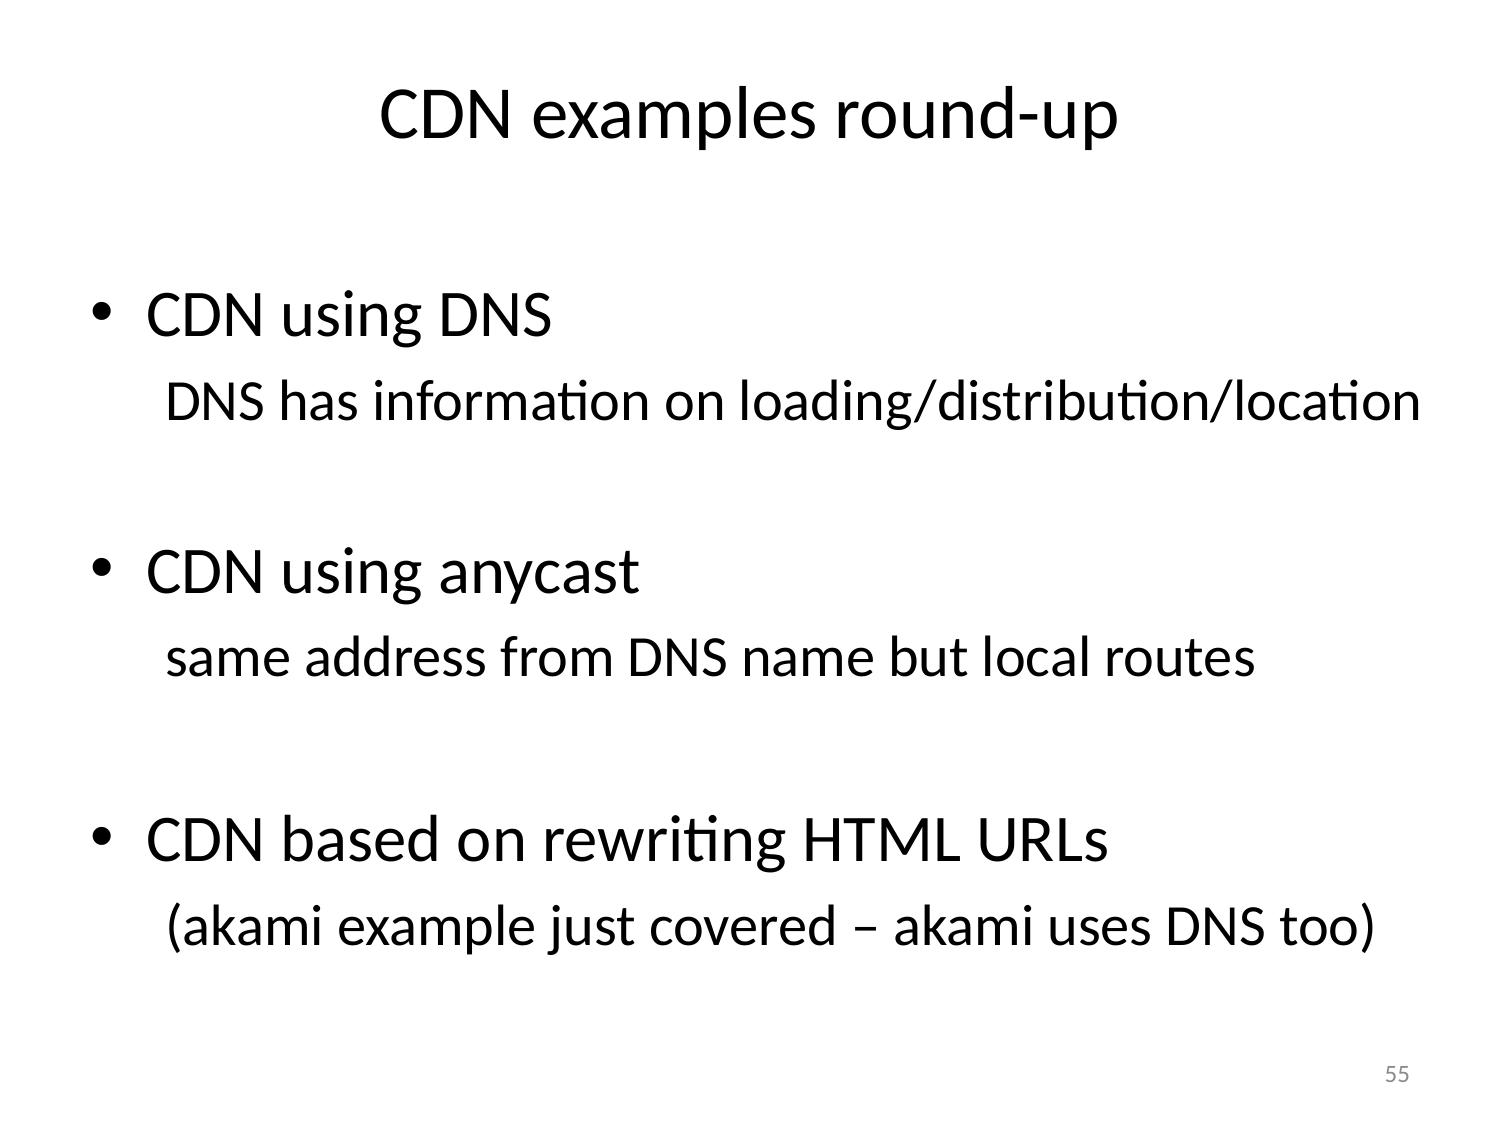

# CDN examples round-up
CDN using DNS
DNS has information on loading/distribution/location

CDN using anycast
same address from DNS name but local routes

CDN based on rewriting HTML URLs
(akami example just covered – akami uses DNS too)

55